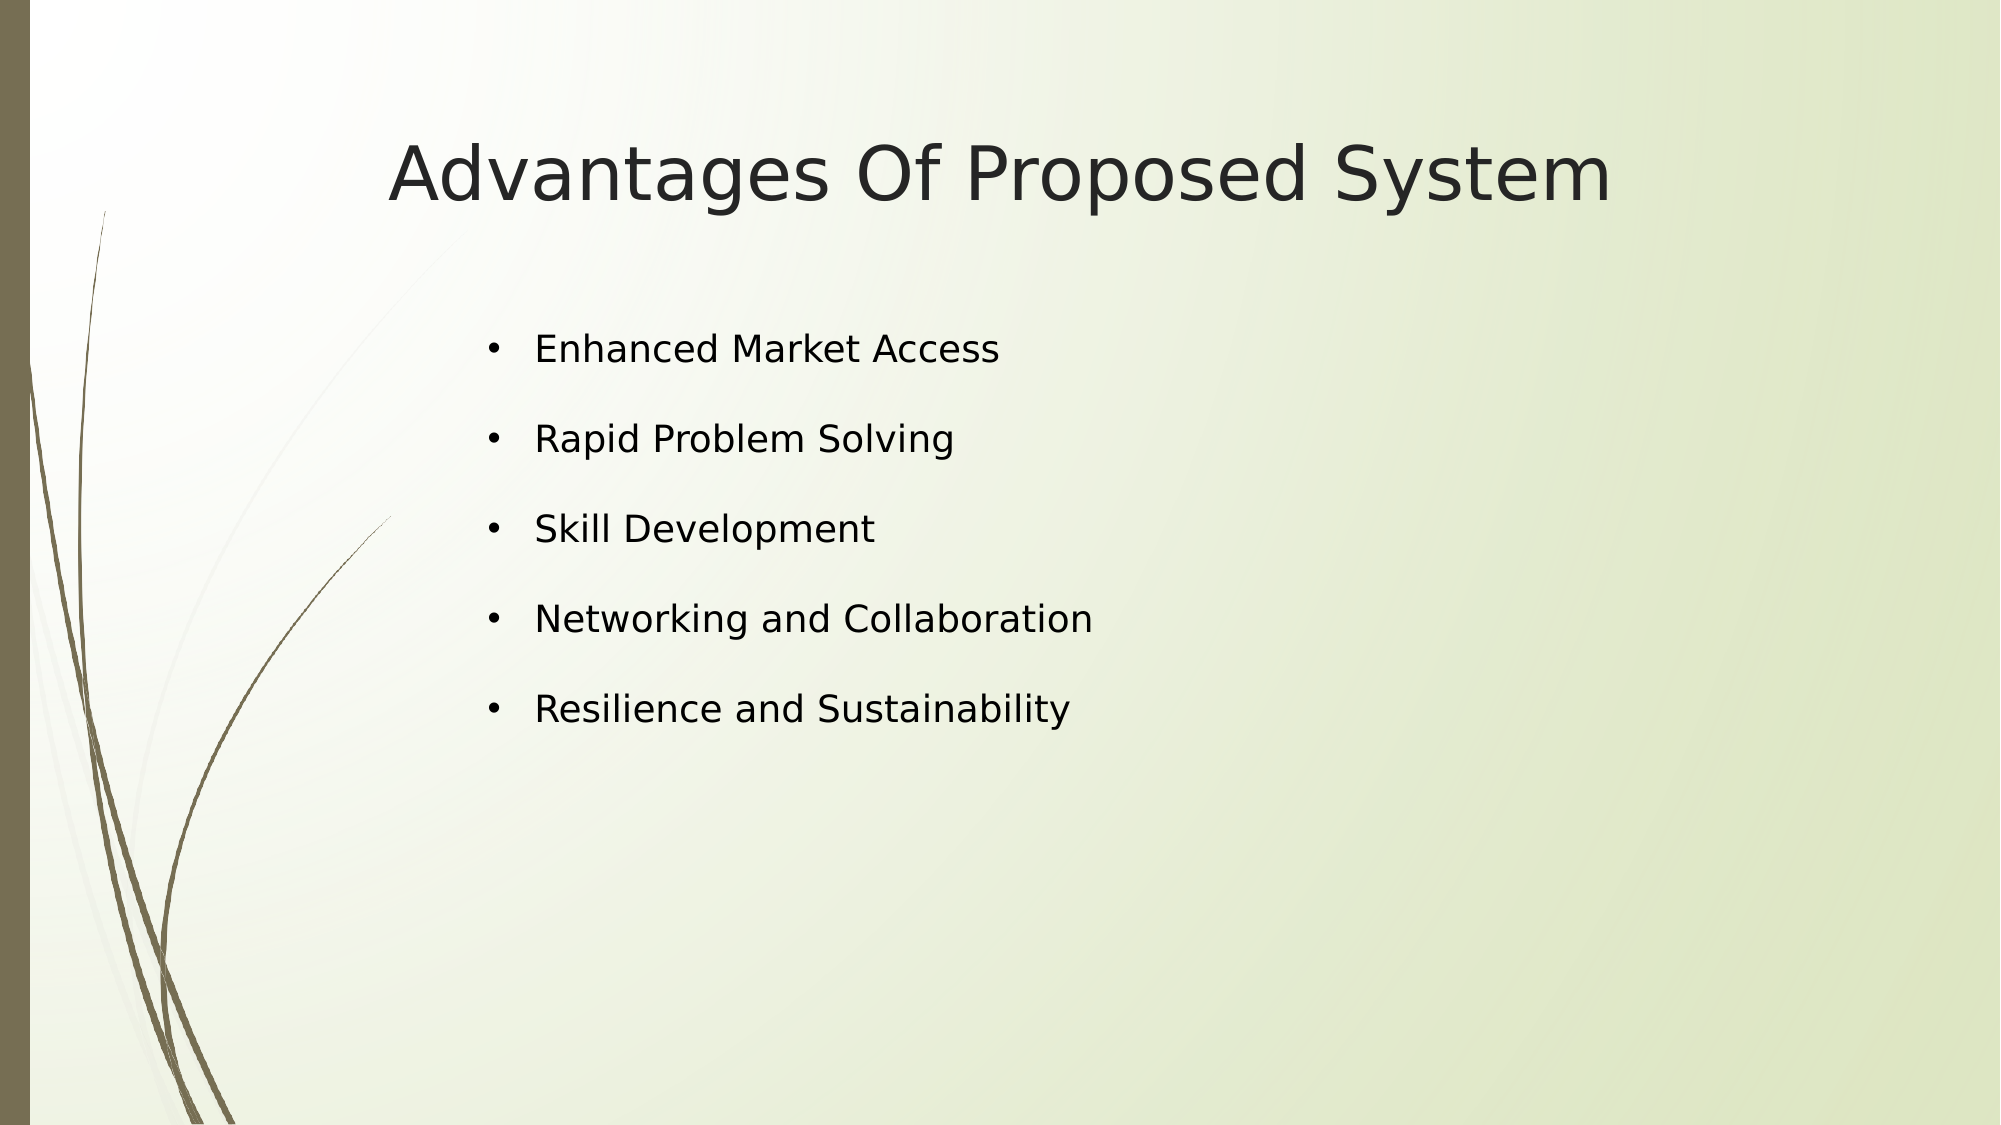

# Advantages Of Proposed System
Enhanced Market Access

Rapid Problem Solving

Skill Development

Networking and Collaboration

Resilience and Sustainability